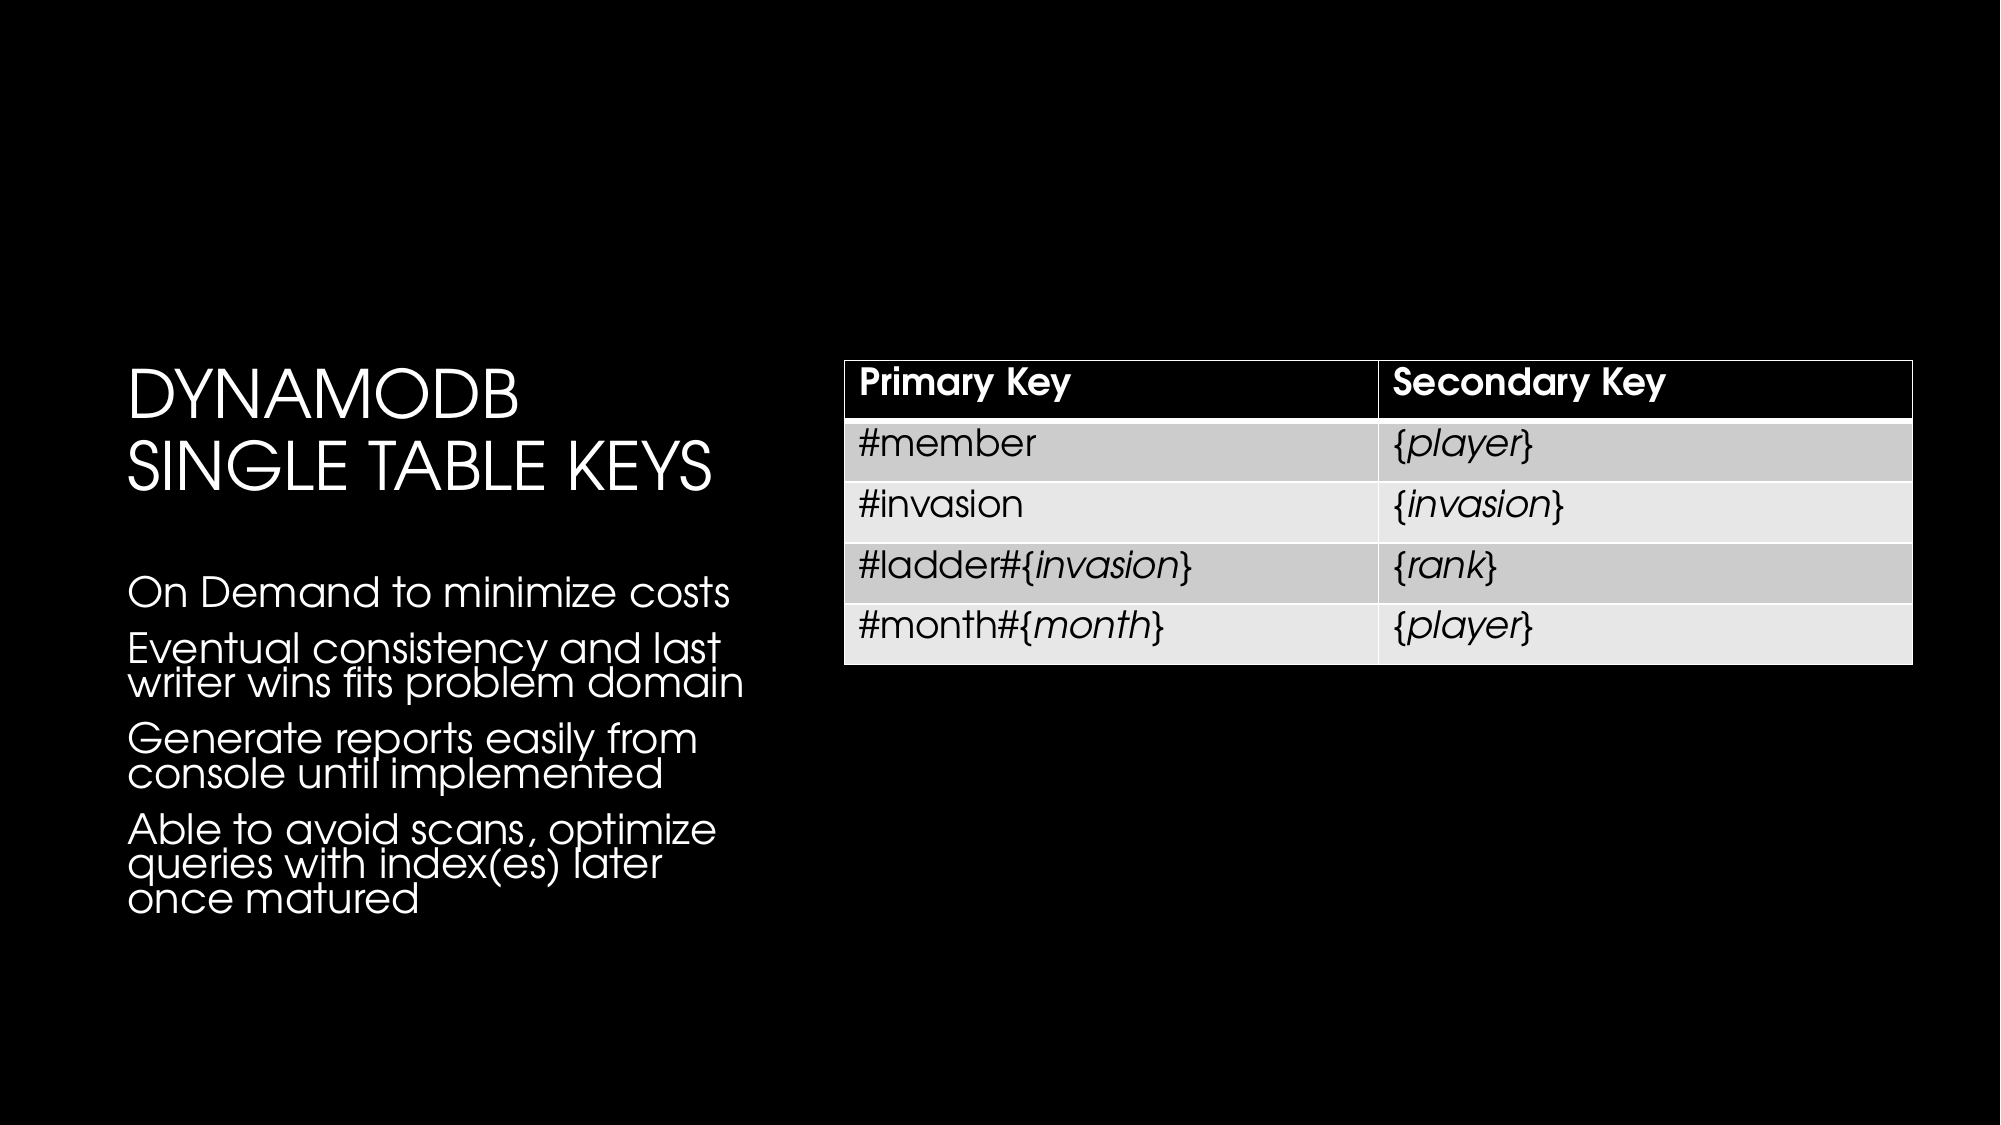

# DynamoDB Single Table Keys
| Primary Key | Secondary Key |
| --- | --- |
| #member | {player} |
| #invasion | {invasion} |
| #ladder#{invasion} | {rank} |
| #month#{month} | {player} |

On Demand to minimize costs
Eventual consistency and last writer wins fits problem domain
Generate reports easily from console until implemented
Able to avoid scans, optimize queries with index(es) later once matured